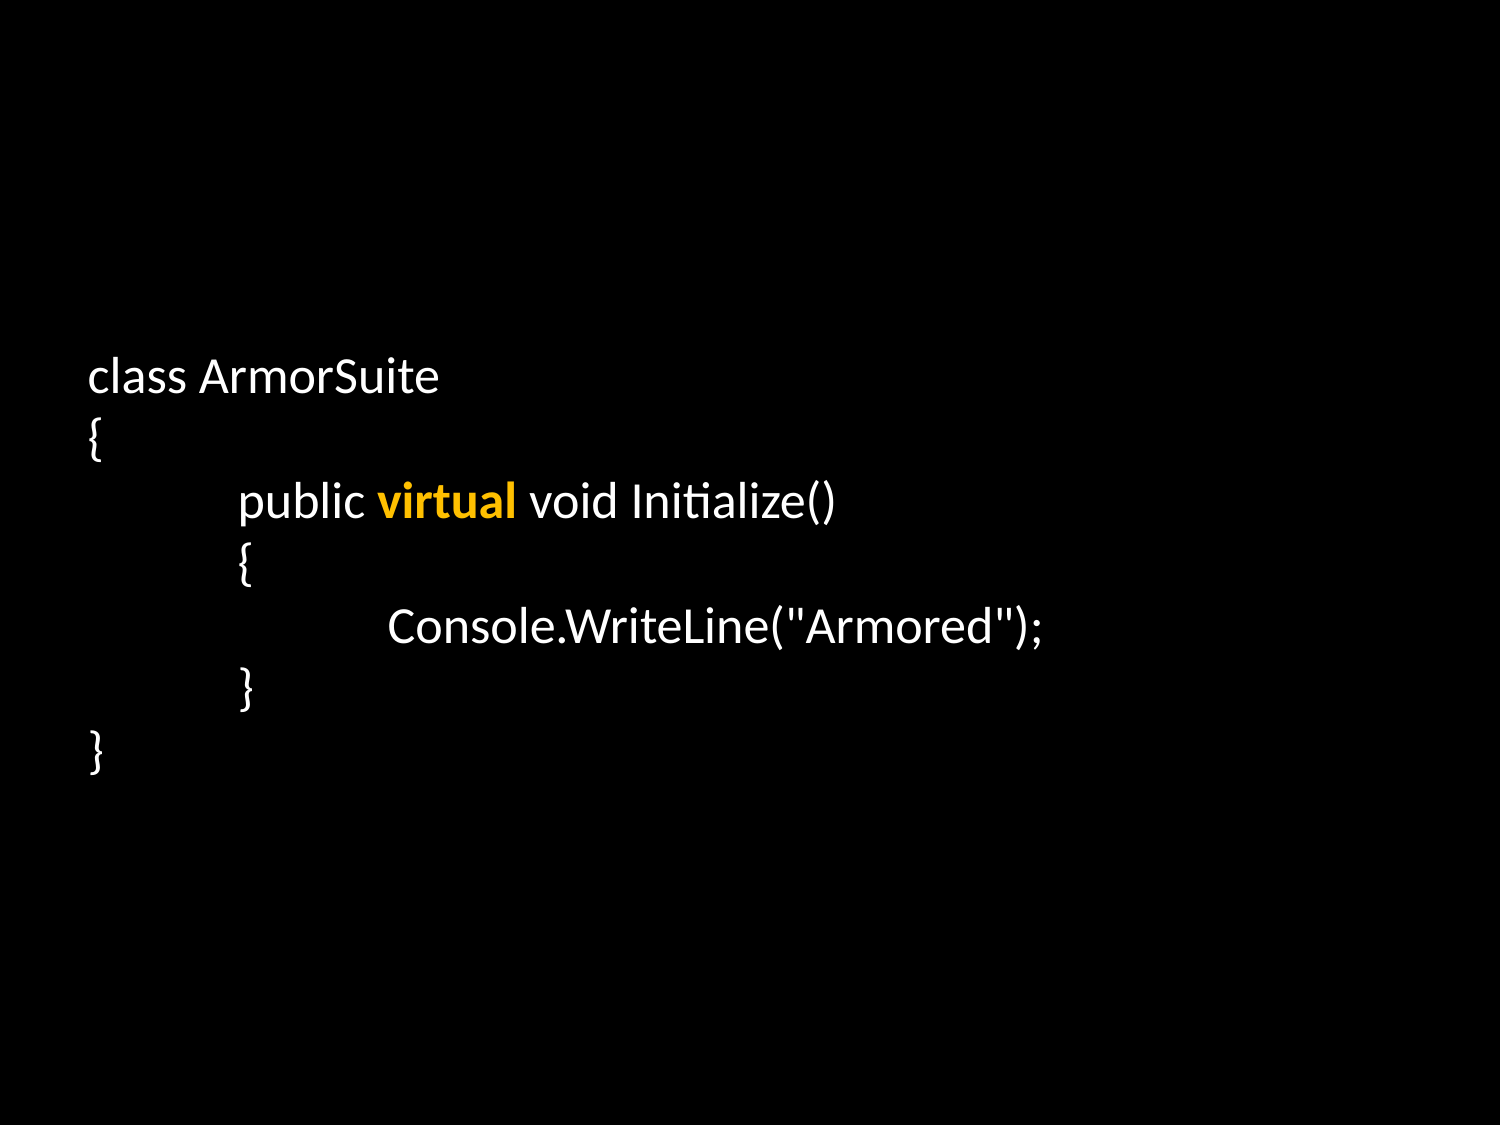

class ArmorSuite
{
	public virtual void Initialize()
	{
		Console.WriteLine("Armored");
	}
}